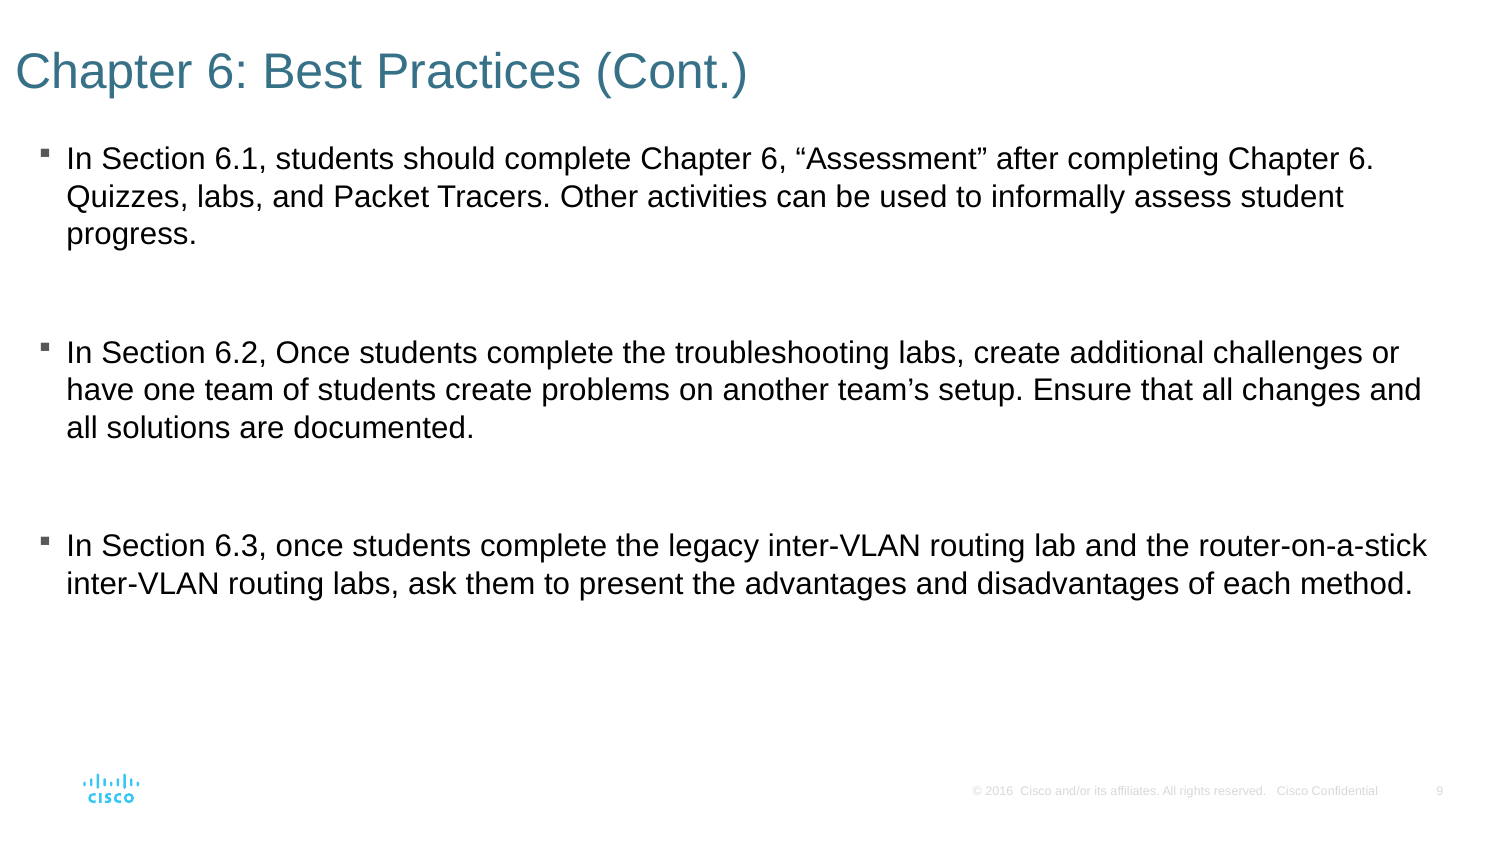

# Chapter 6: Best Practices (Cont.)
In Section 6.1, students should complete Chapter 6, “Assessment” after completing Chapter 6.  Quizzes, labs, and Packet Tracers. Other activities can be used to informally assess student progress.

In Section 6.2, Once students complete the troubleshooting labs, create additional challenges or have one team of students create problems on another team’s setup. Ensure that all changes and all solutions are documented.

In Section 6.3, once students complete the legacy inter-VLAN routing lab and the router-on-a-stick inter-VLAN routing labs, ask them to present the advantages and disadvantages of each method.